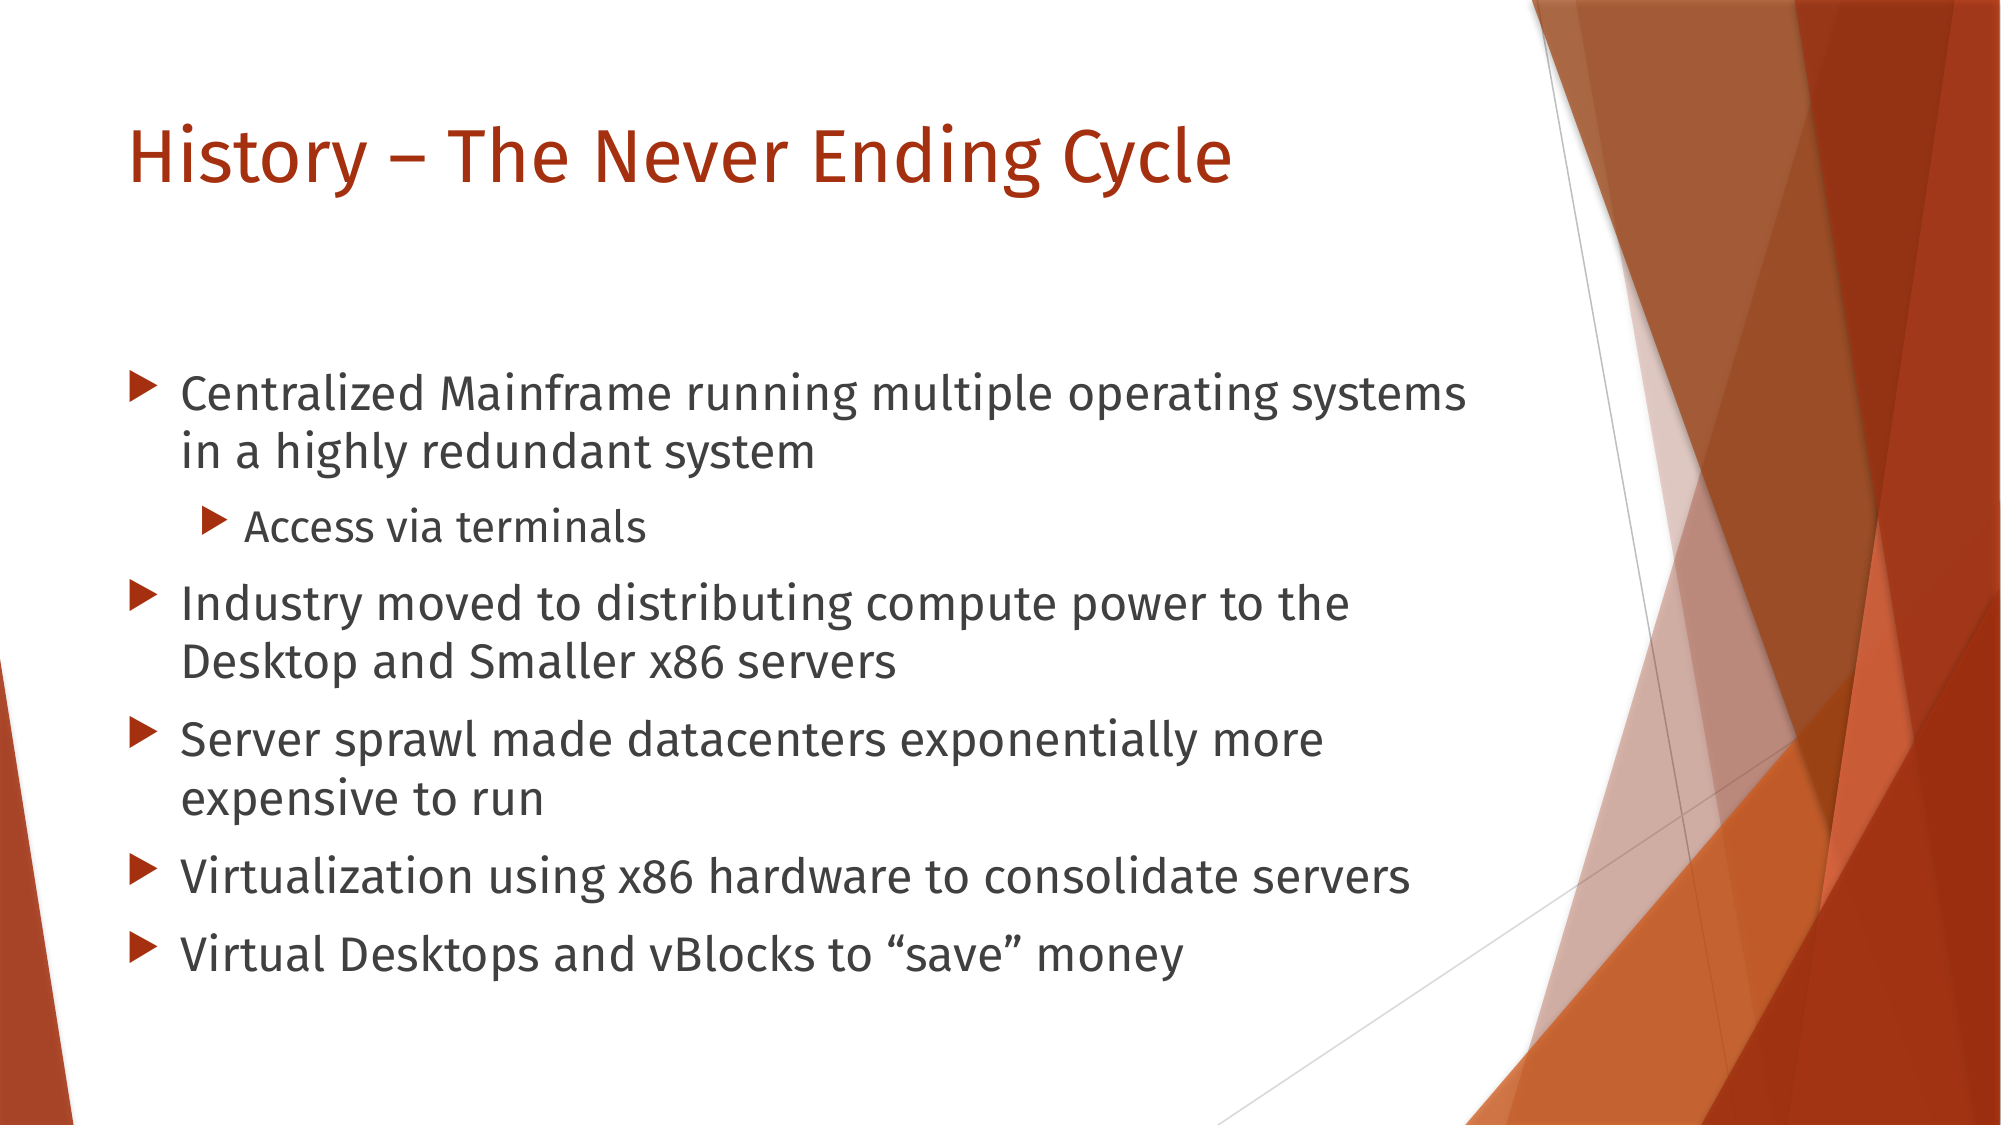

# History – The Never Ending Cycle
Centralized Mainframe running multiple operating systems in a highly redundant system
Access via terminals
Industry moved to distributing compute power to the Desktop and Smaller x86 servers
Server sprawl made datacenters exponentially more expensive to run
Virtualization using x86 hardware to consolidate servers
Virtual Desktops and vBlocks to “save” money